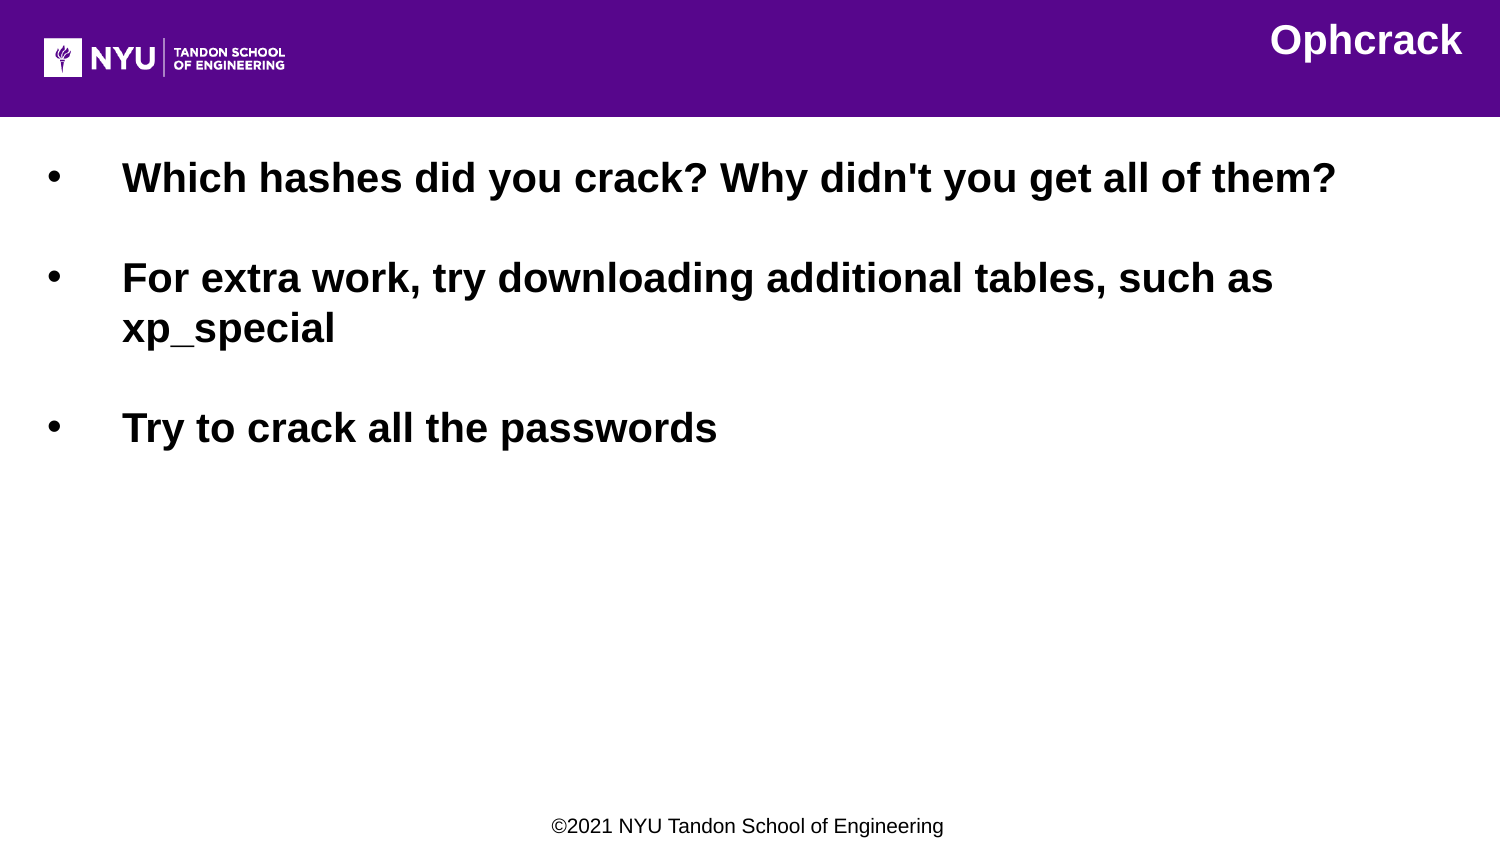

Ophcrack
Which hashes did you crack? Why didn't you get all of them?

For extra work, try downloading additional tables, such as xp_special

Try to crack all the passwords